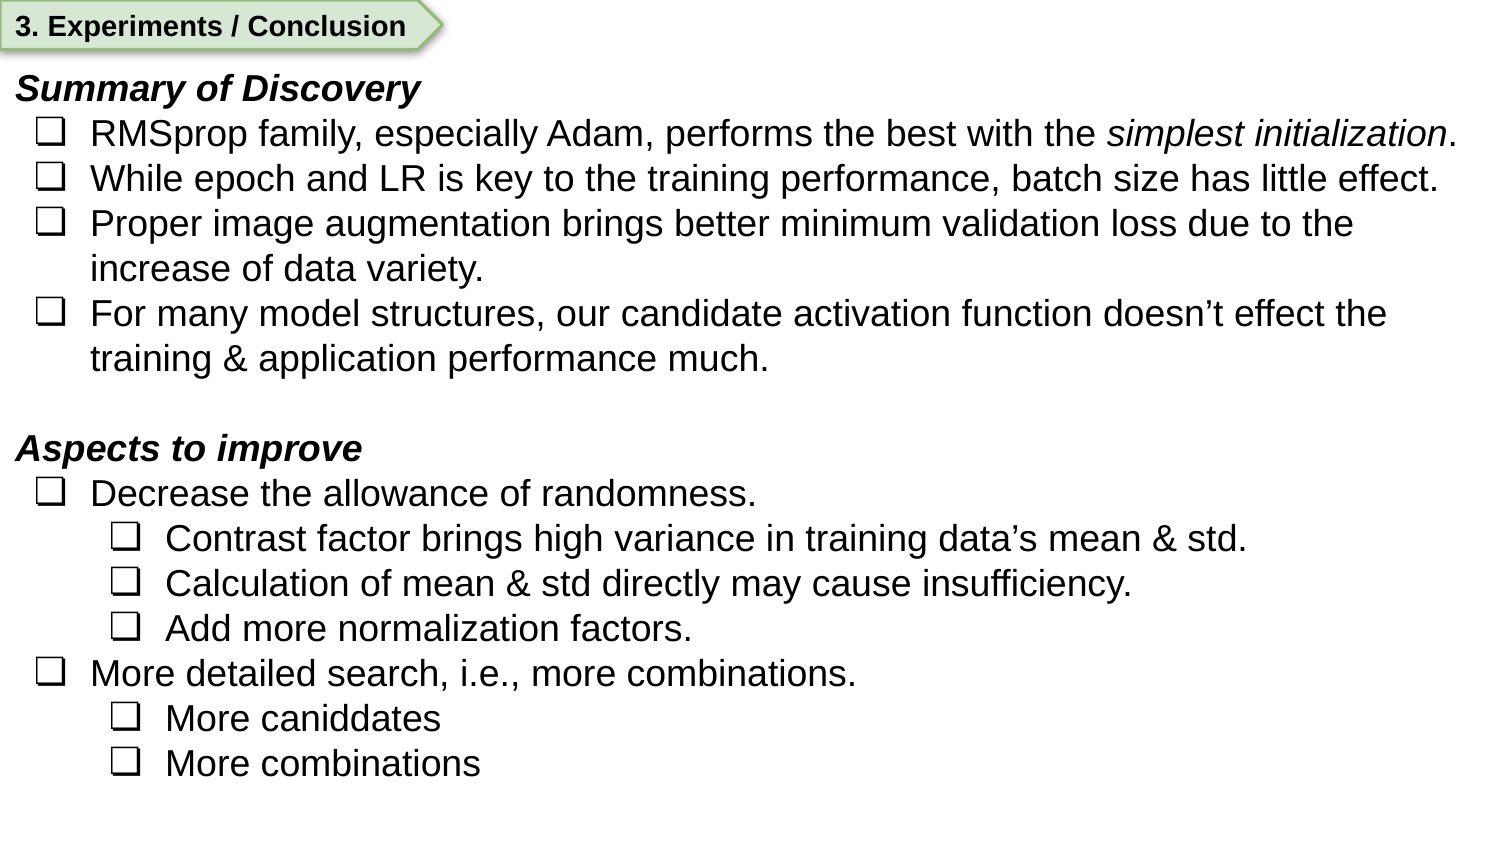

3. Experiments / Conclusion
Summary of Discovery
RMSprop family, especially Adam, performs the best with the simplest initialization.
While epoch and LR is key to the training performance, batch size has little effect.
Proper image augmentation brings better minimum validation loss due to the increase of data variety.
For many model structures, our candidate activation function doesn’t effect the training & application performance much.

Aspects to improve
Decrease the allowance of randomness.
Contrast factor brings high variance in training data’s mean & std.
Calculation of mean & std directly may cause insufficiency.
Add more normalization factors.
More detailed search, i.e., more combinations.
More caniddates
More combinations